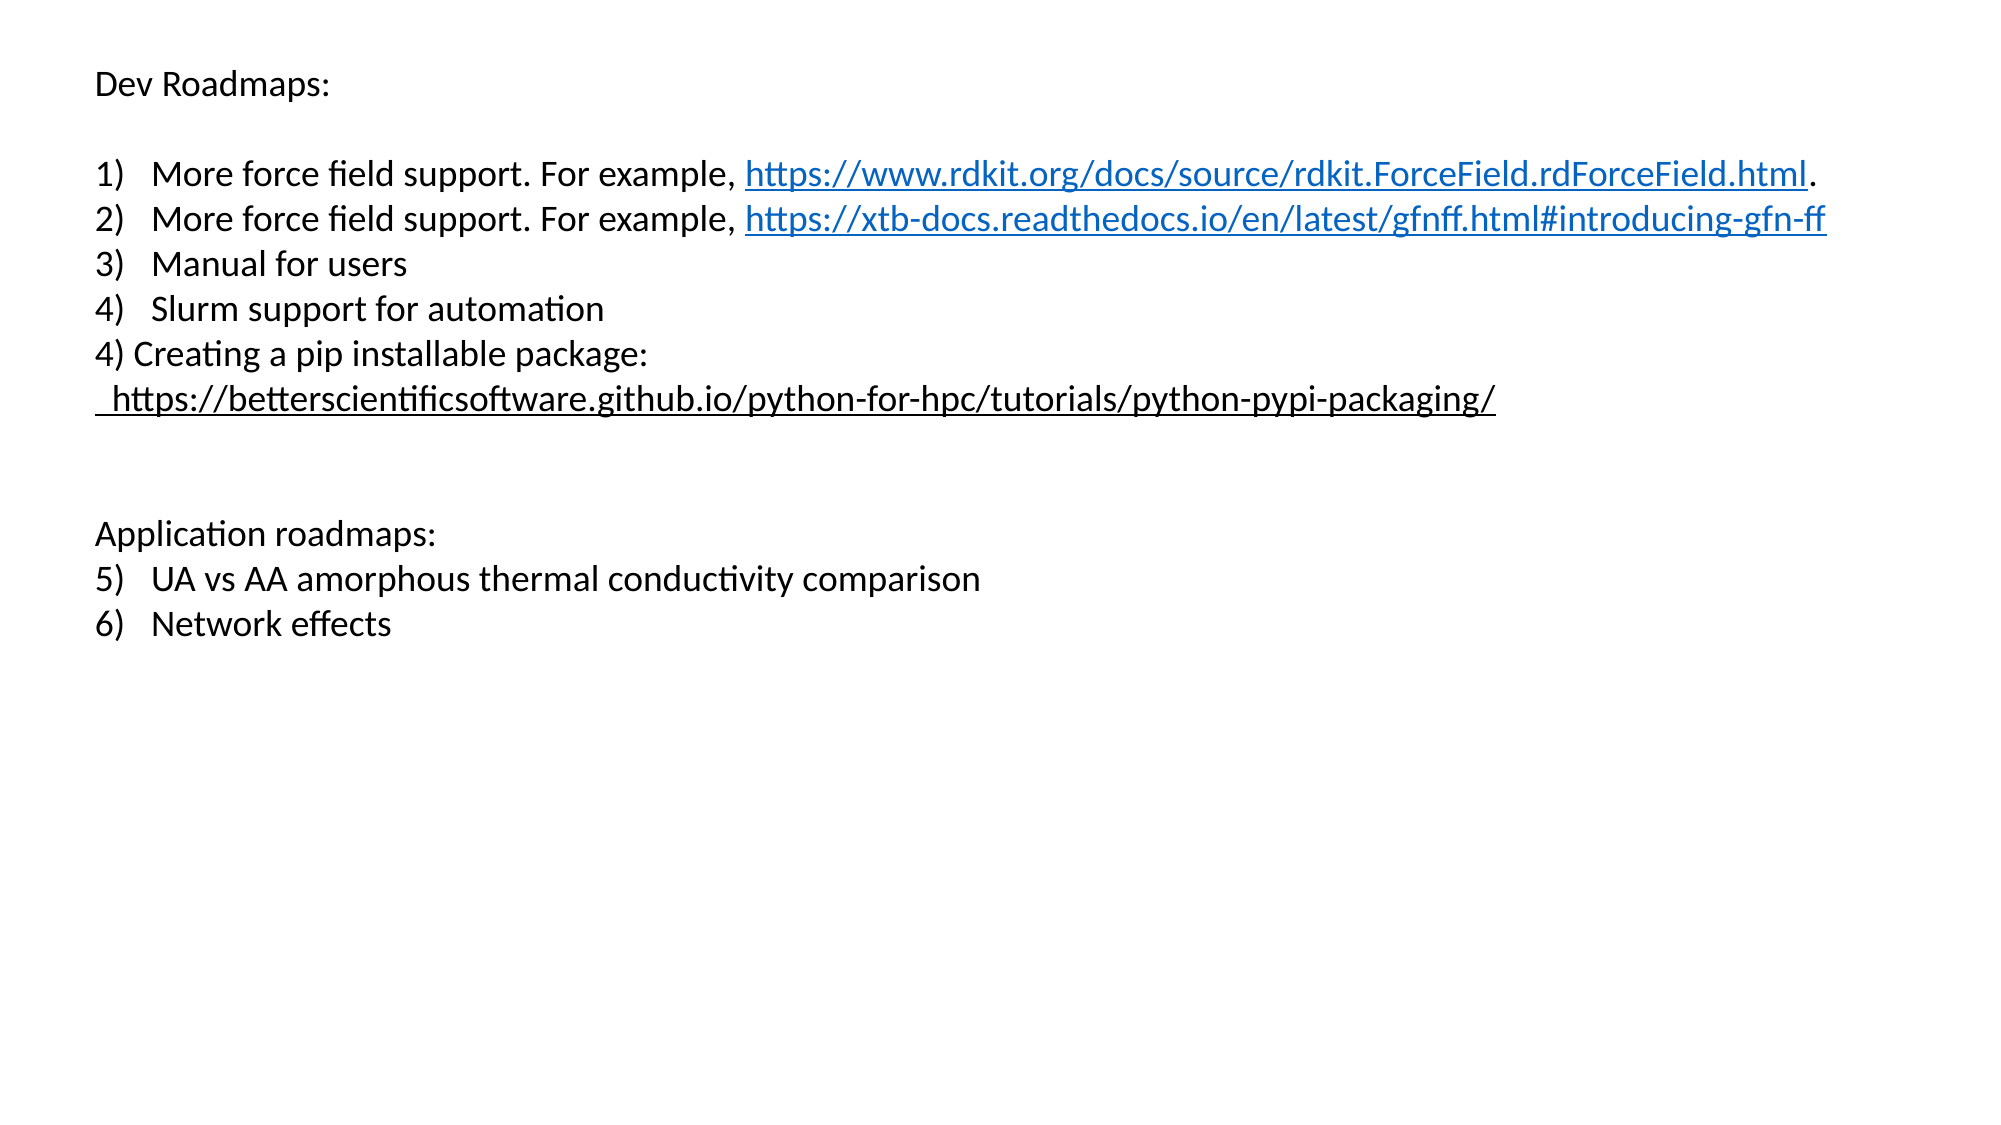

Dev Roadmaps:

More force field support. For example, https://www.rdkit.org/docs/source/rdkit.ForceField.rdForceField.html.
More force field support. For example, https://xtb-docs.readthedocs.io/en/latest/gfnff.html#introducing-gfn-ff
Manual for users
Slurm support for automation
4) Creating a pip installable package:
  https://betterscientificsoftware.github.io/python-for-hpc/tutorials/python-pypi-packaging/

Application roadmaps:
UA vs AA amorphous thermal conductivity comparison
Network effects